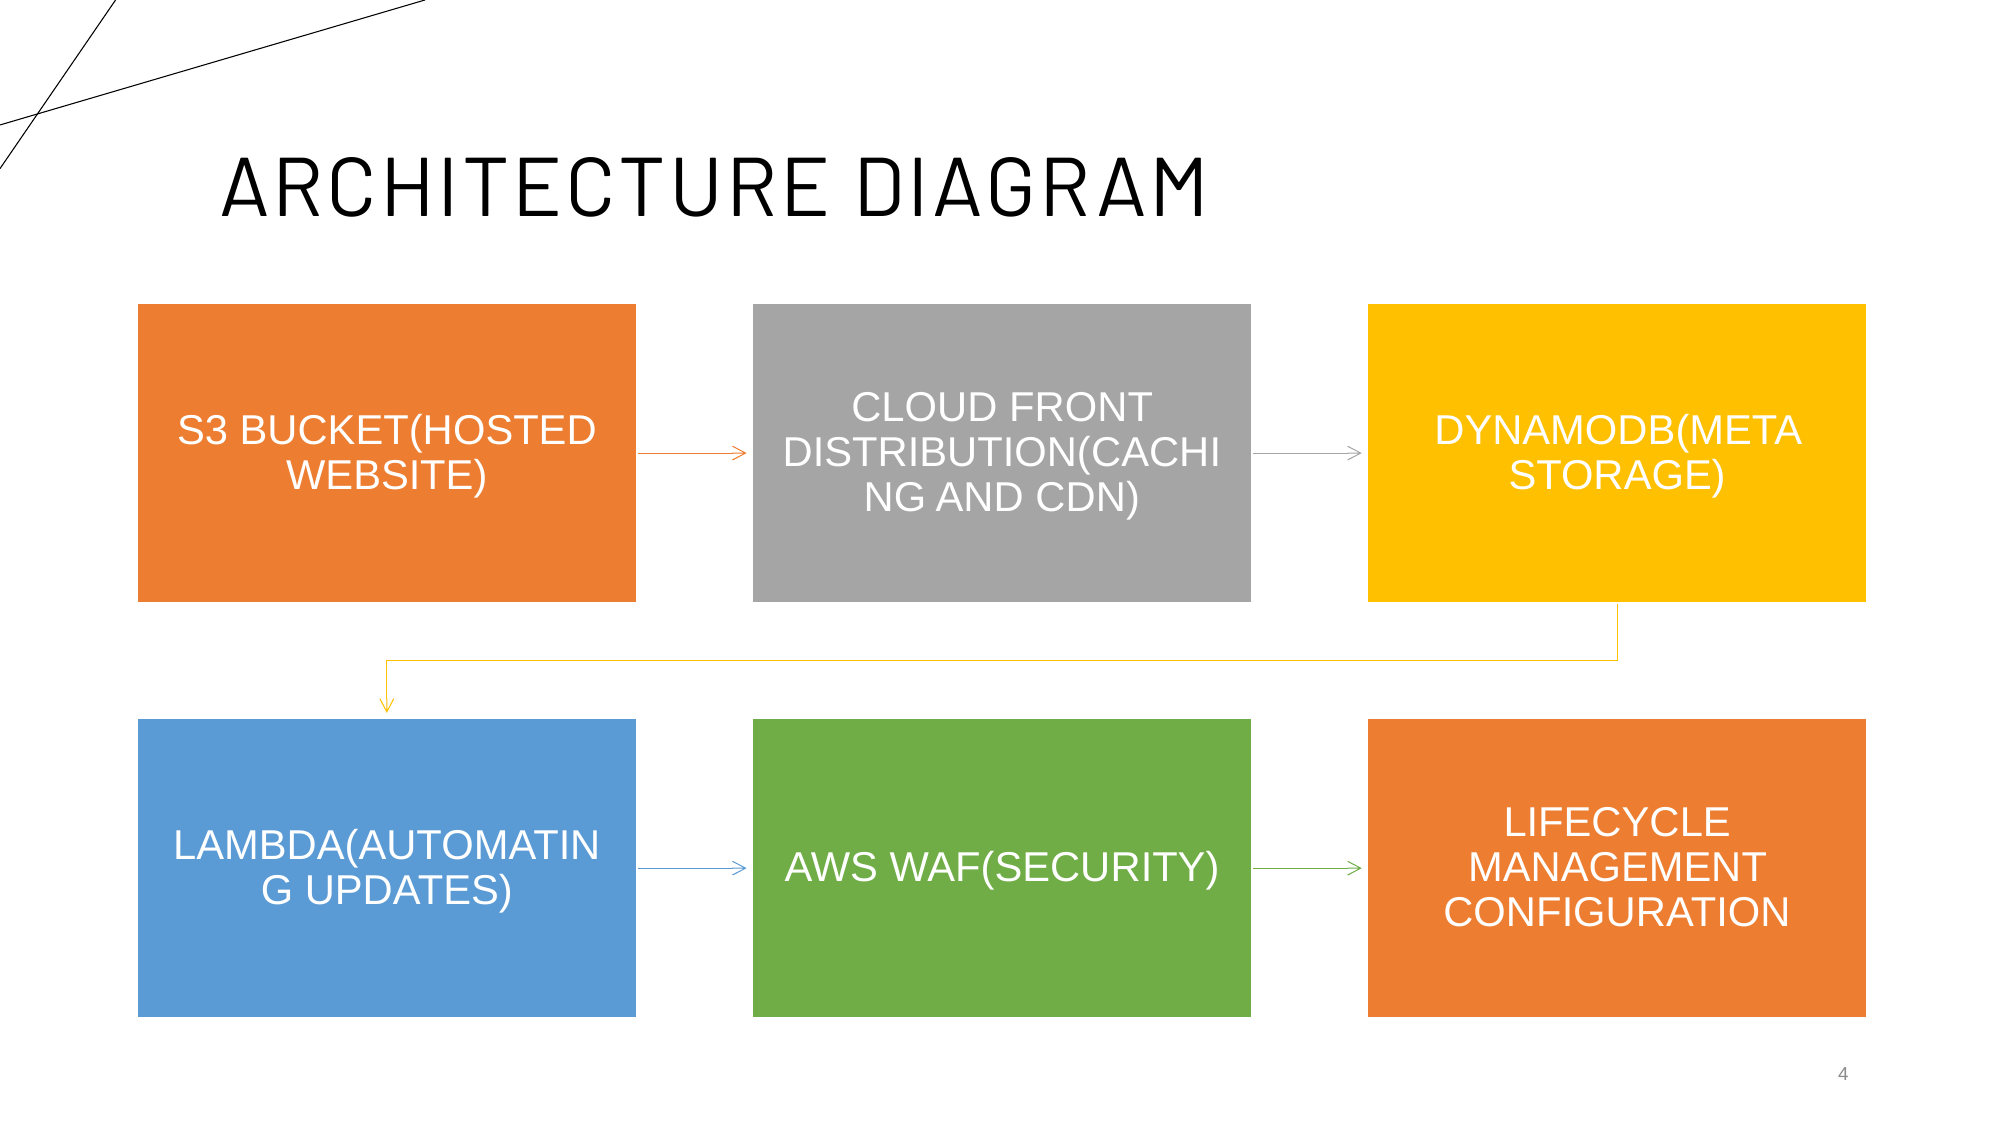

# ARCHITECTURE DIAGRAM

S3 BUCKET(HOSTED WEBSITE)

CLOUD FRONT DISTRIBUTION(CACHING AND CDN)

DYNAMODB(META STORAGE)

LAMBDA(AUTOMATING UPDATES)

AWS WAF(SECURITY)
LIFECYCLE MANAGEMENT CONFIGURATION
4